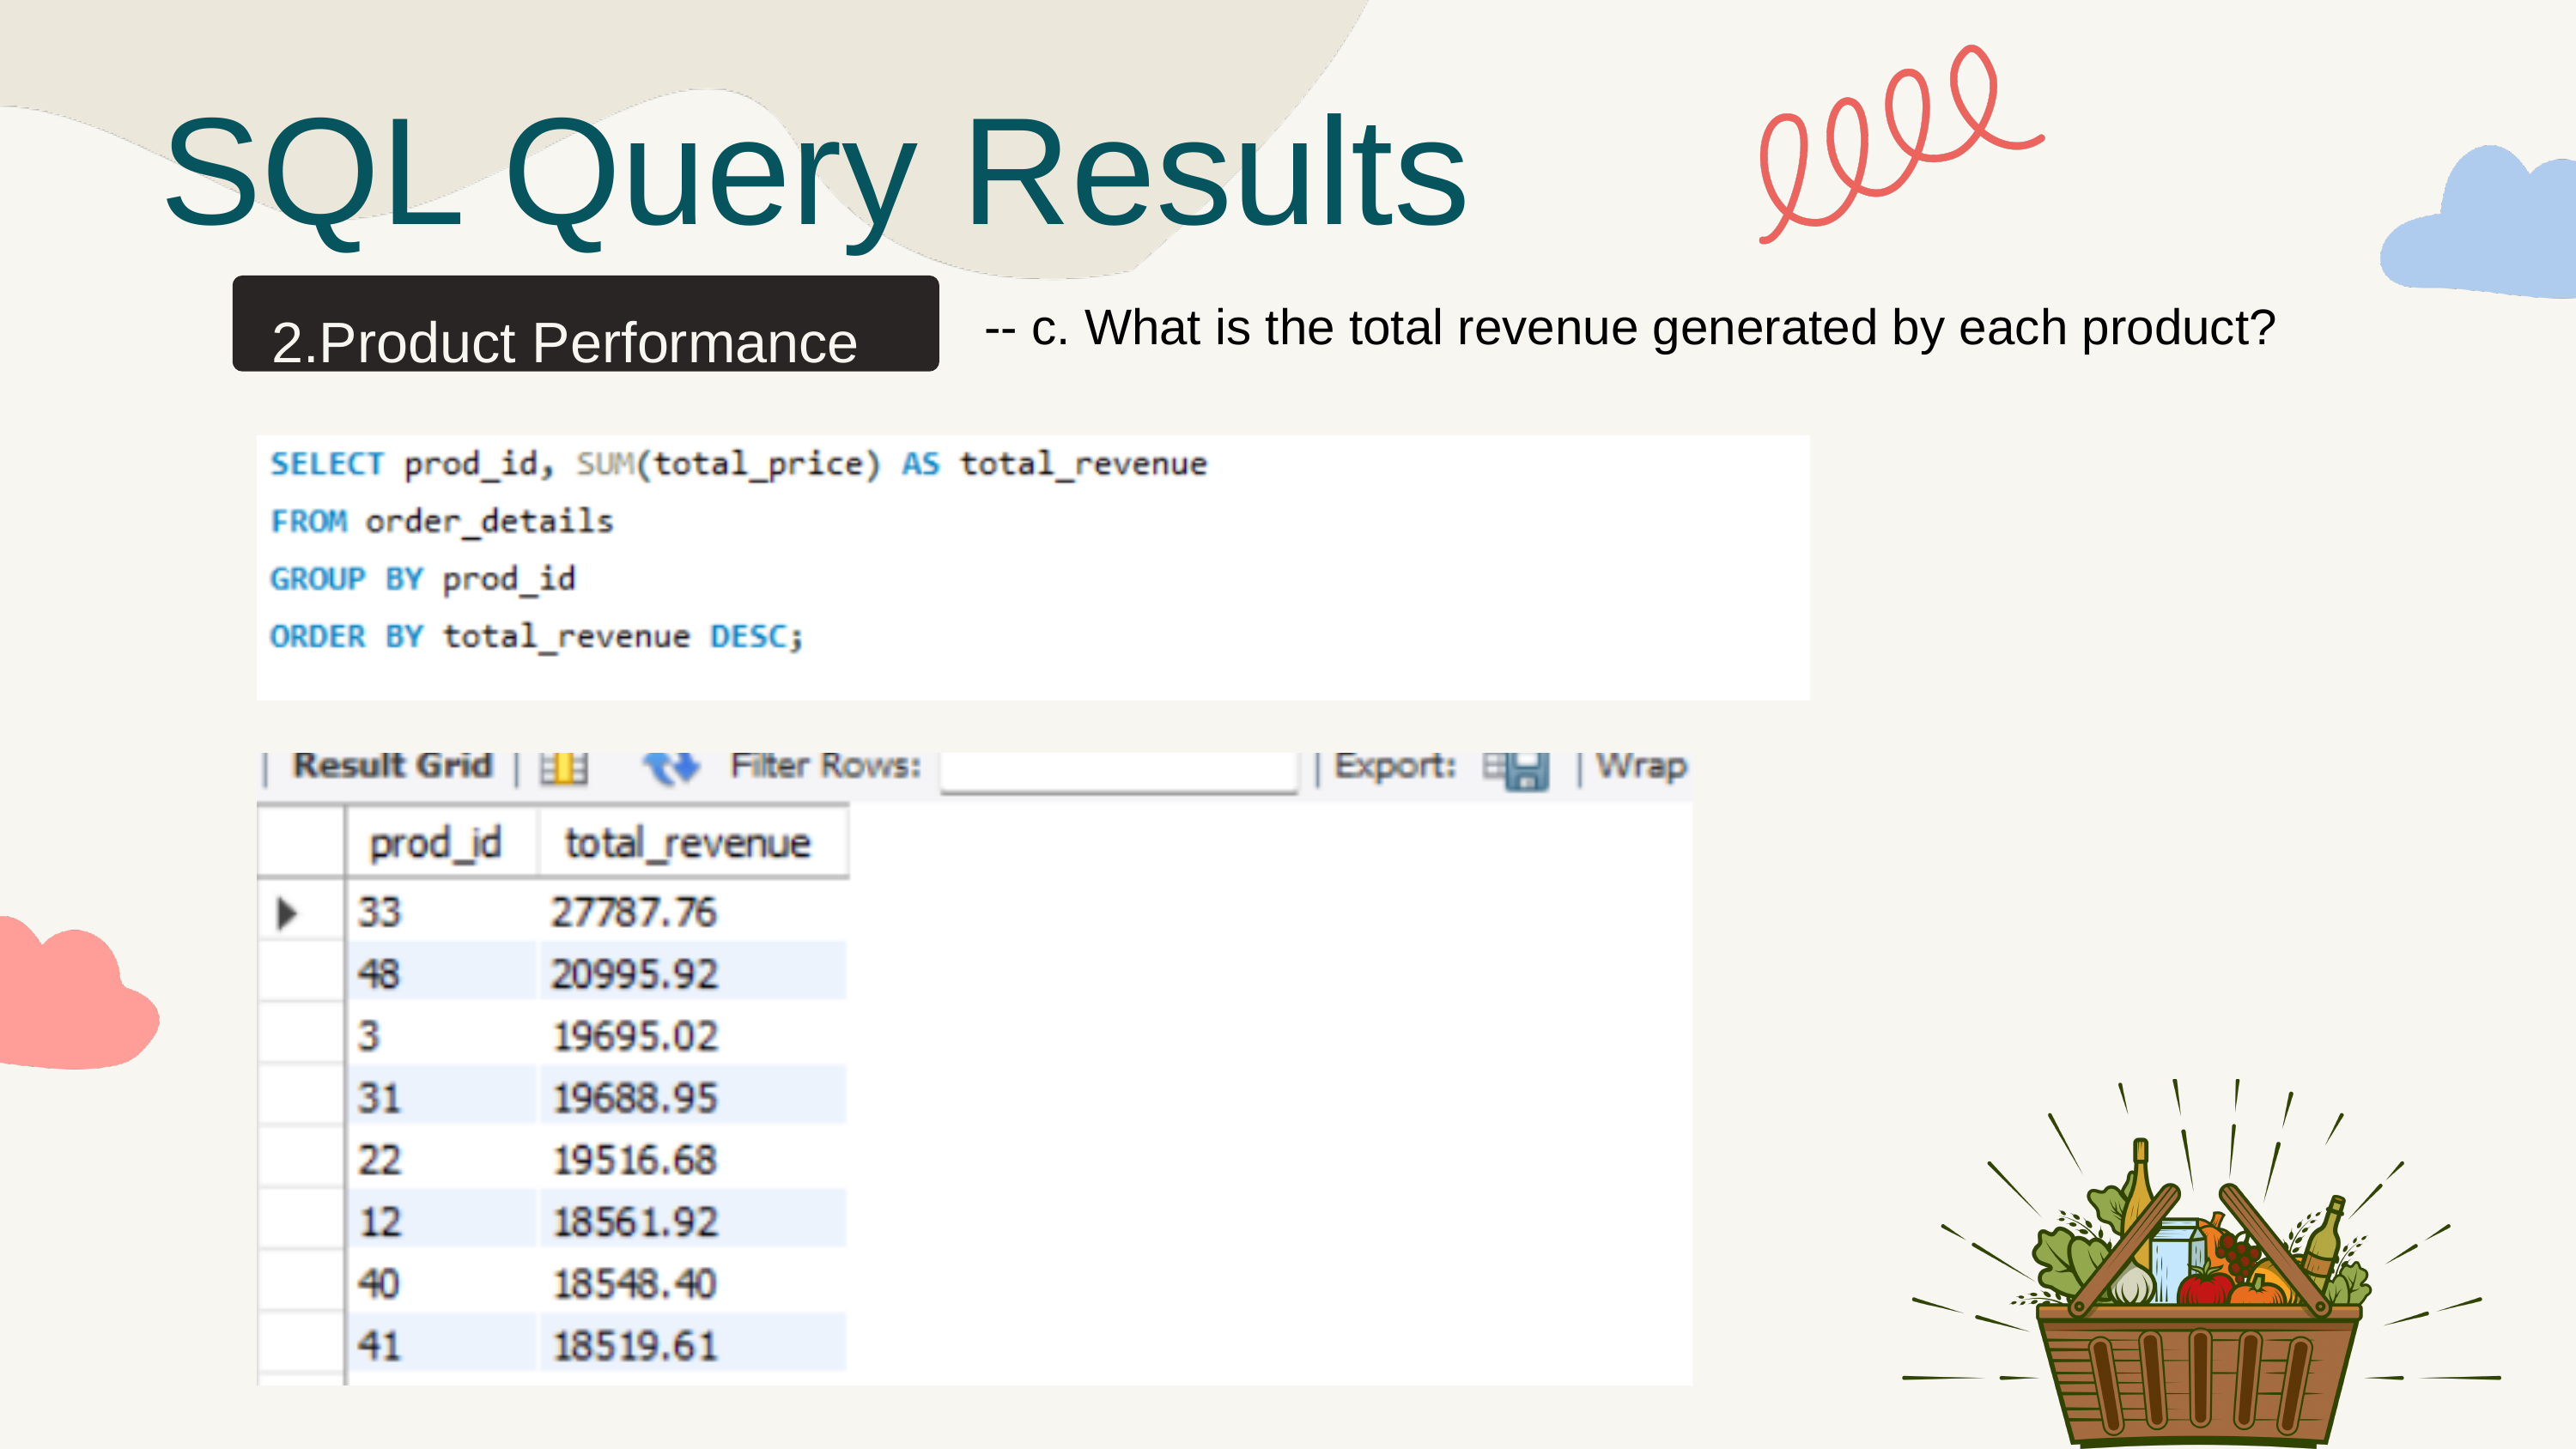

SQL Query Results

-- c. What is the total revenue generated by each product?
2.Product Performance